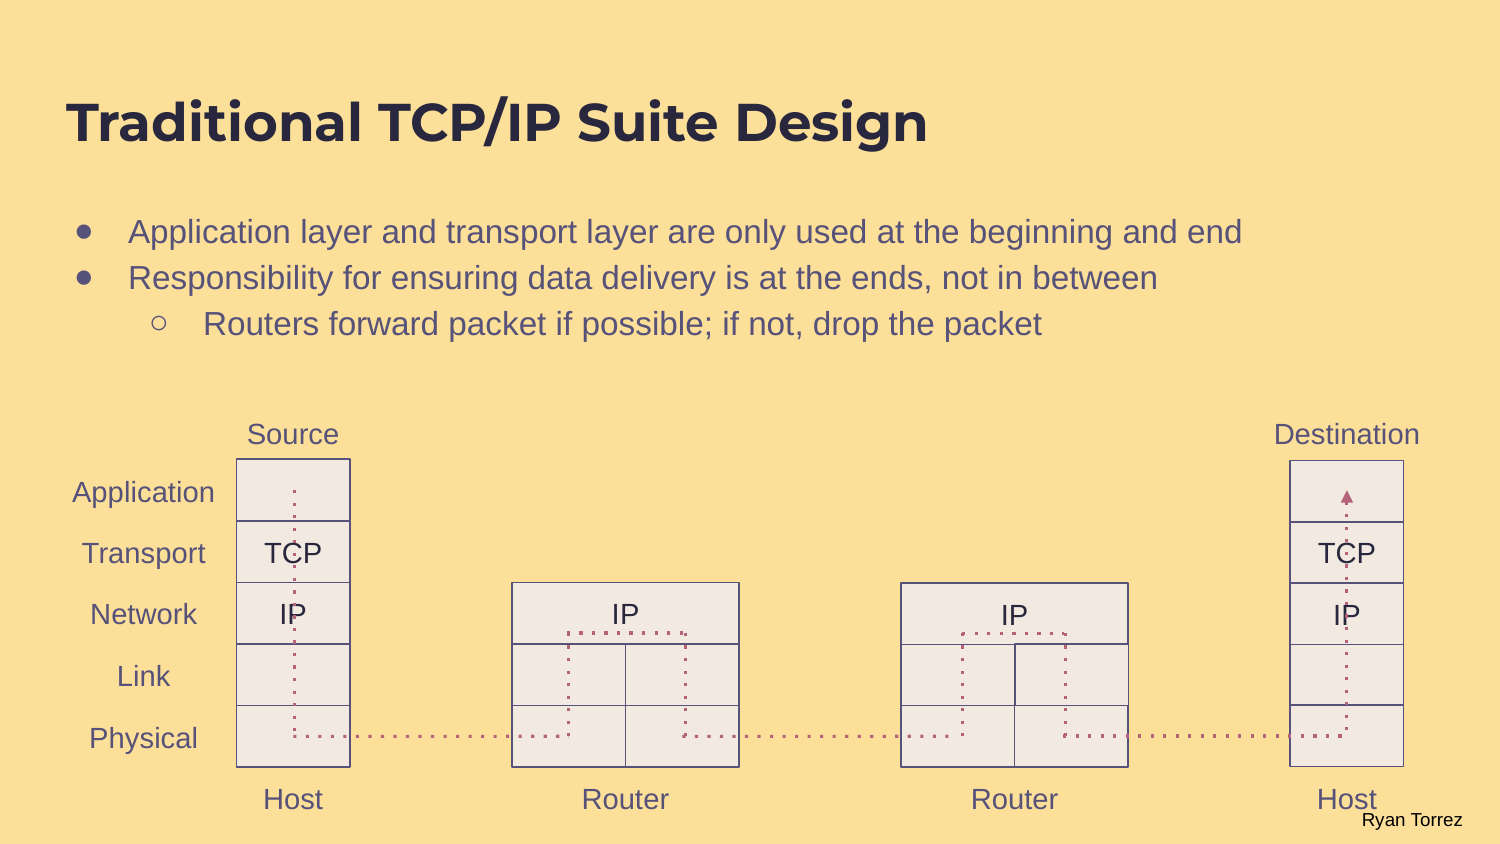

# Traditional TCP/IP Suite Design
Application layer and transport layer are only used at the beginning and end
Responsibility for ensuring data delivery is at the ends, not in between
Routers forward packet if possible; if not, drop the packet
Source
Destination

Application

TCP
TCP
Transport
IP
IP
Network
IP
IP

Link

Physical

Host
Host
Router
Router
Ryan Torrez